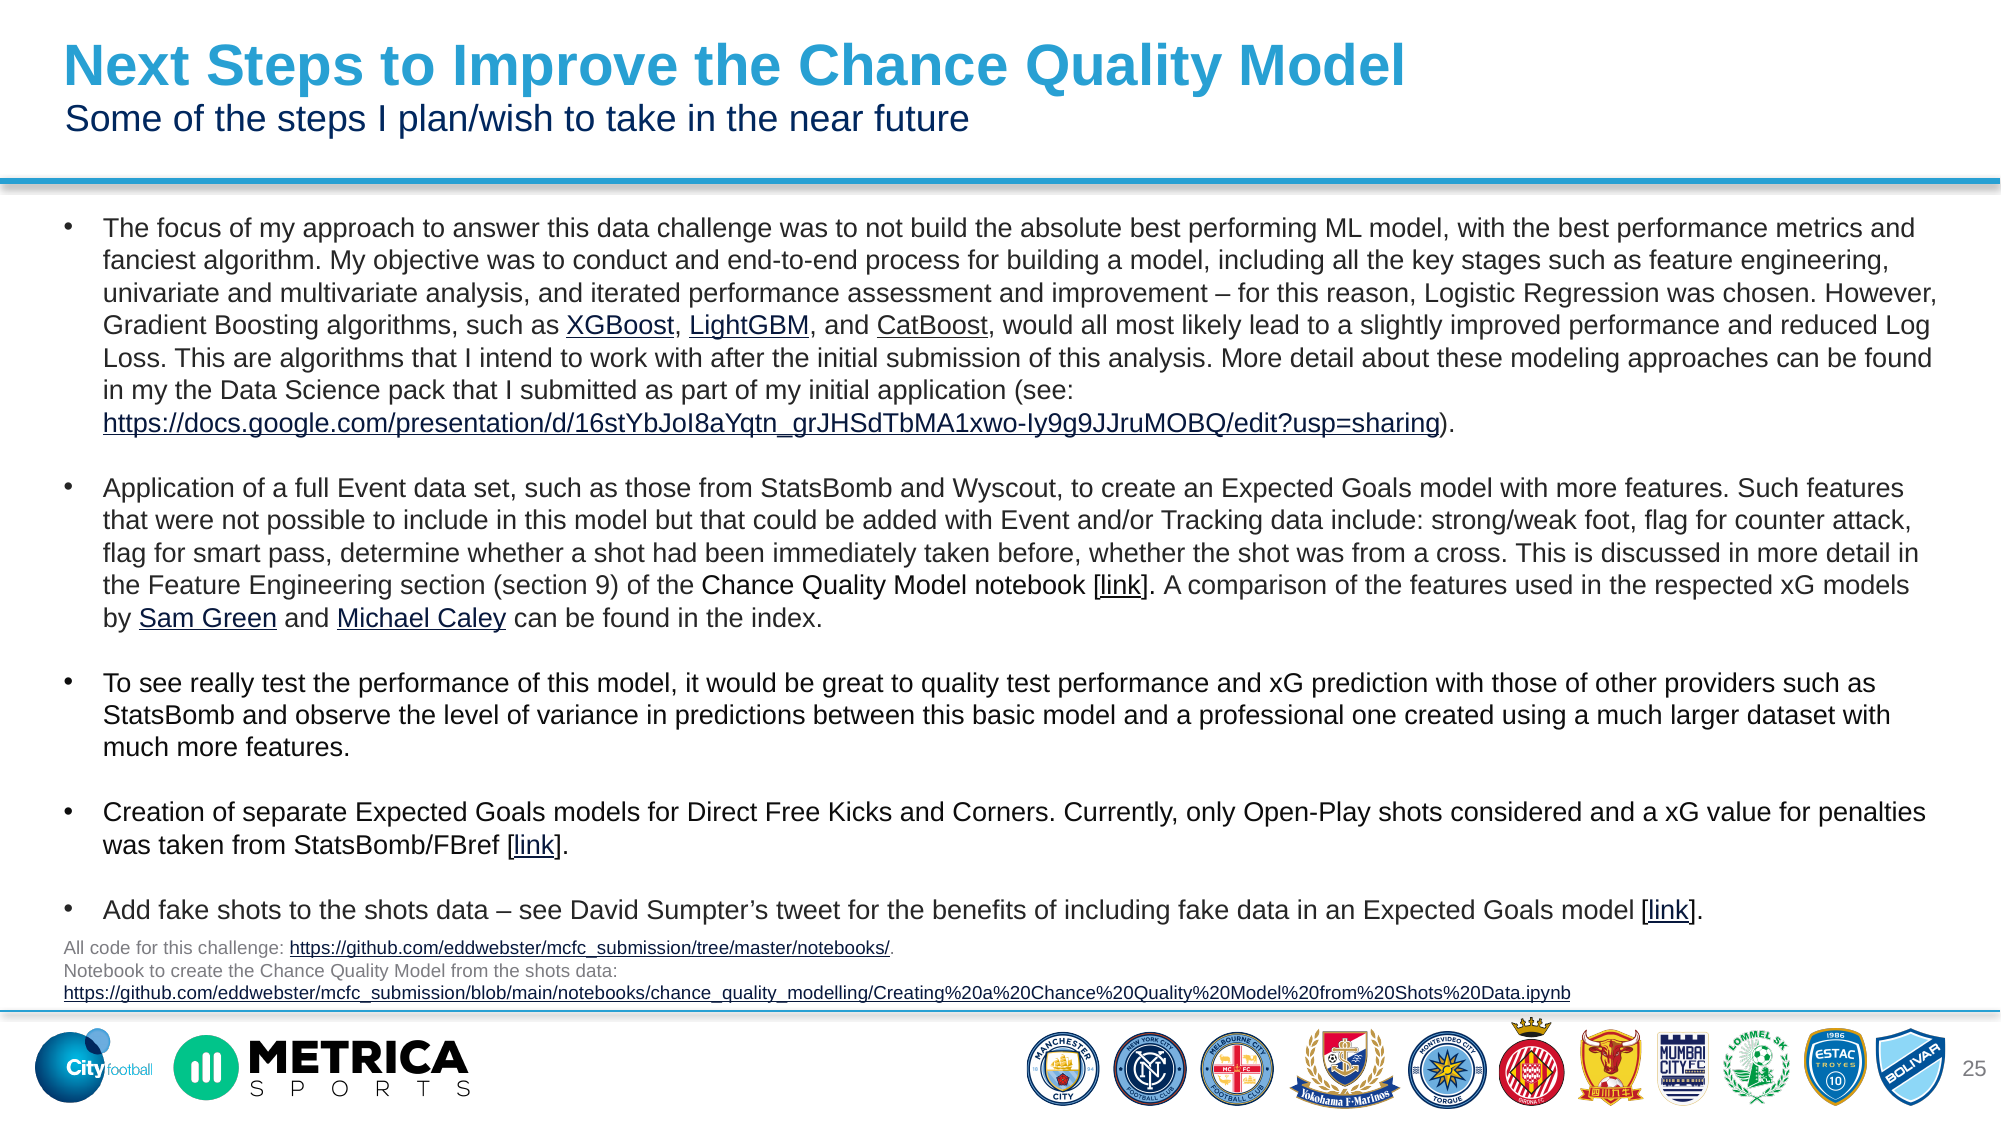

Next Steps to Improve the Chance Quality Model
Some of the steps I plan/wish to take in the near future
The focus of my approach to answer this data challenge was to not build the absolute best performing ML model, with the best performance metrics and fanciest algorithm. My objective was to conduct and end-to-end process for building a model, including all the key stages such as feature engineering, univariate and multivariate analysis, and iterated performance assessment and improvement – for this reason, Logistic Regression was chosen. However, Gradient Boosting algorithms, such as XGBoost, LightGBM, and CatBoost, would all most likely lead to a slightly improved performance and reduced Log Loss. This are algorithms that I intend to work with after the initial submission of this analysis. More detail about these modeling approaches can be found in my the Data Science pack that I submitted as part of my initial application (see: https://docs.google.com/presentation/d/16stYbJoI8aYqtn_grJHSdTbMA1xwo-Iy9g9JJruMOBQ/edit?usp=sharing).

Application of a full Event data set, such as those from StatsBomb and Wyscout, to create an Expected Goals model with more features. Such features that were not possible to include in this model but that could be added with Event and/or Tracking data include: strong/weak foot, flag for counter attack, flag for smart pass, determine whether a shot had been immediately taken before, whether the shot was from a cross. This is discussed in more detail in the Feature Engineering section (section 9) of the Chance Quality Model notebook [link]. A comparison of the features used in the respected xG models by Sam Green and Michael Caley can be found in the index.

To see really test the performance of this model, it would be great to quality test performance and xG prediction with those of other providers such as StatsBomb and observe the level of variance in predictions between this basic model and a professional one created using a much larger dataset with much more features.

Creation of separate Expected Goals models for Direct Free Kicks and Corners. Currently, only Open-Play shots considered and a xG value for penalties was taken from StatsBomb/FBref [link].

Add fake shots to the shots data – see David Sumpter’s tweet for the benefits of including fake data in an Expected Goals model [link].
All code for this challenge: https://github.com/eddwebster/mcfc_submission/tree/master/notebooks/.
Notebook to create the Chance Quality Model from the shots data: https://github.com/eddwebster/mcfc_submission/blob/main/notebooks/chance_quality_modelling/Creating%20a%20Chance%20Quality%20Model%20from%20Shots%20Data.ipynb
25